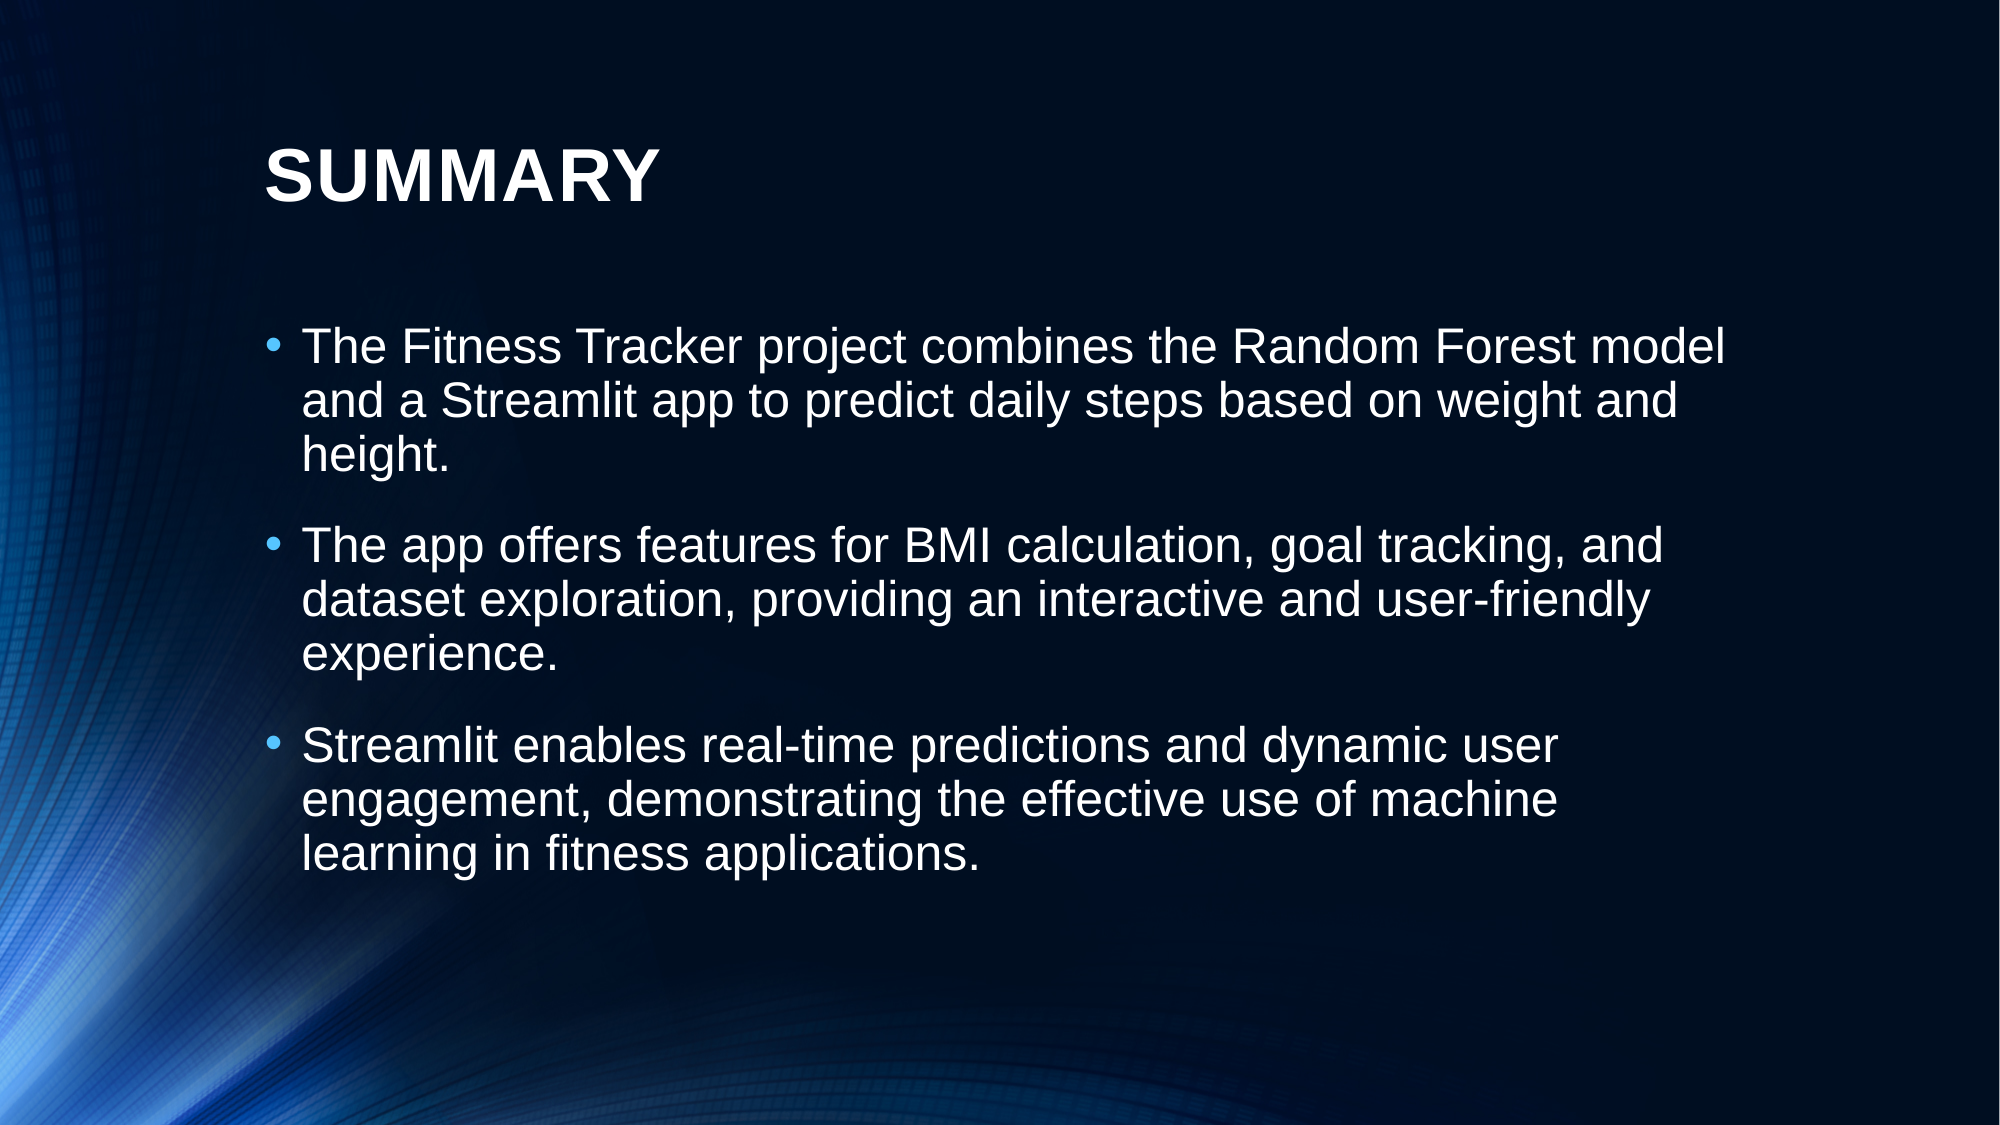

# SUMMARY
The Fitness Tracker project combines the Random Forest model and a Streamlit app to predict daily steps based on weight and height.
The app offers features for BMI calculation, goal tracking, and dataset exploration, providing an interactive and user-friendly experience.
Streamlit enables real-time predictions and dynamic user engagement, demonstrating the effective use of machine learning in fitness applications.